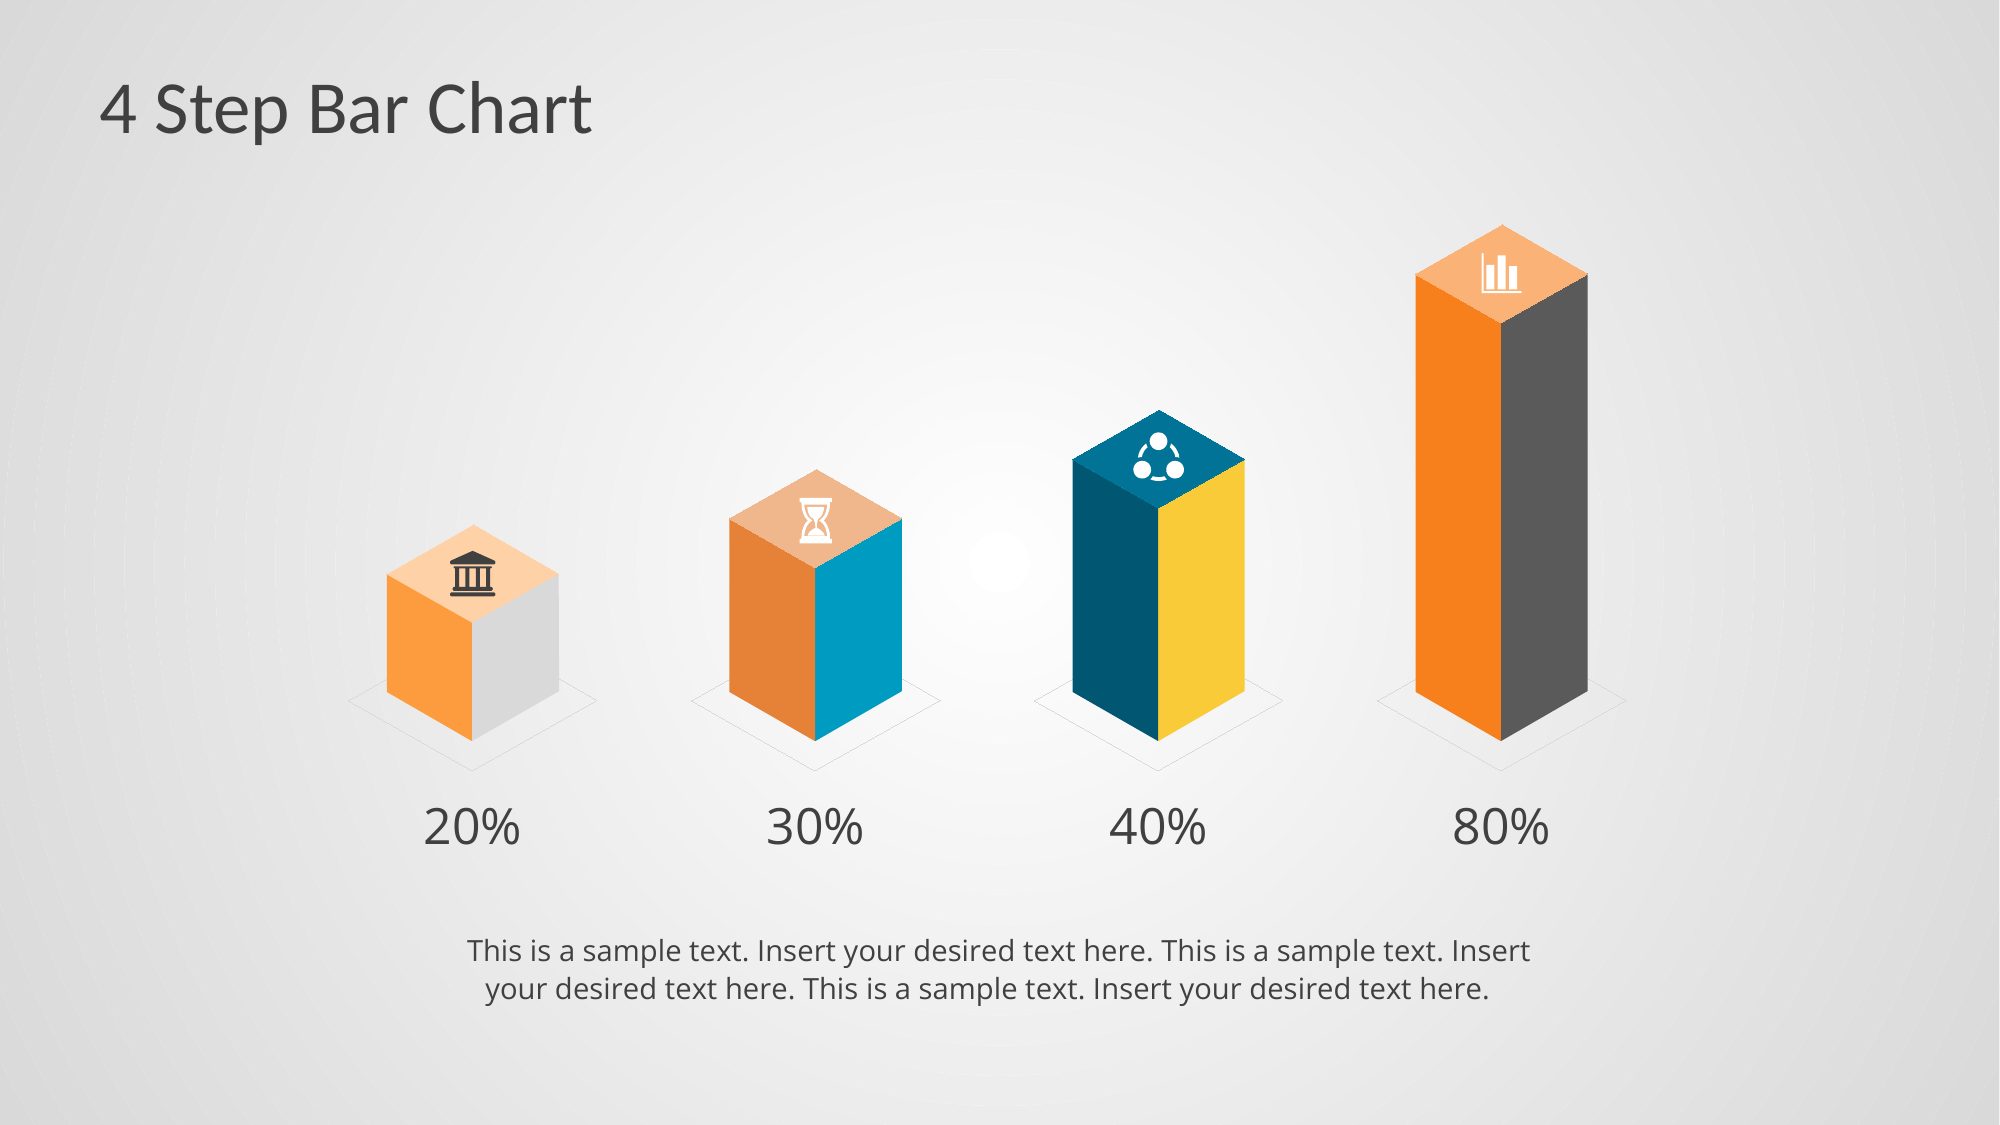

# 4 Step Bar Chart

20%
30%
40%
80%
This is a sample text. Insert your desired text here. This is a sample text. Insert your desired text here. This is a sample text. Insert your desired text here.